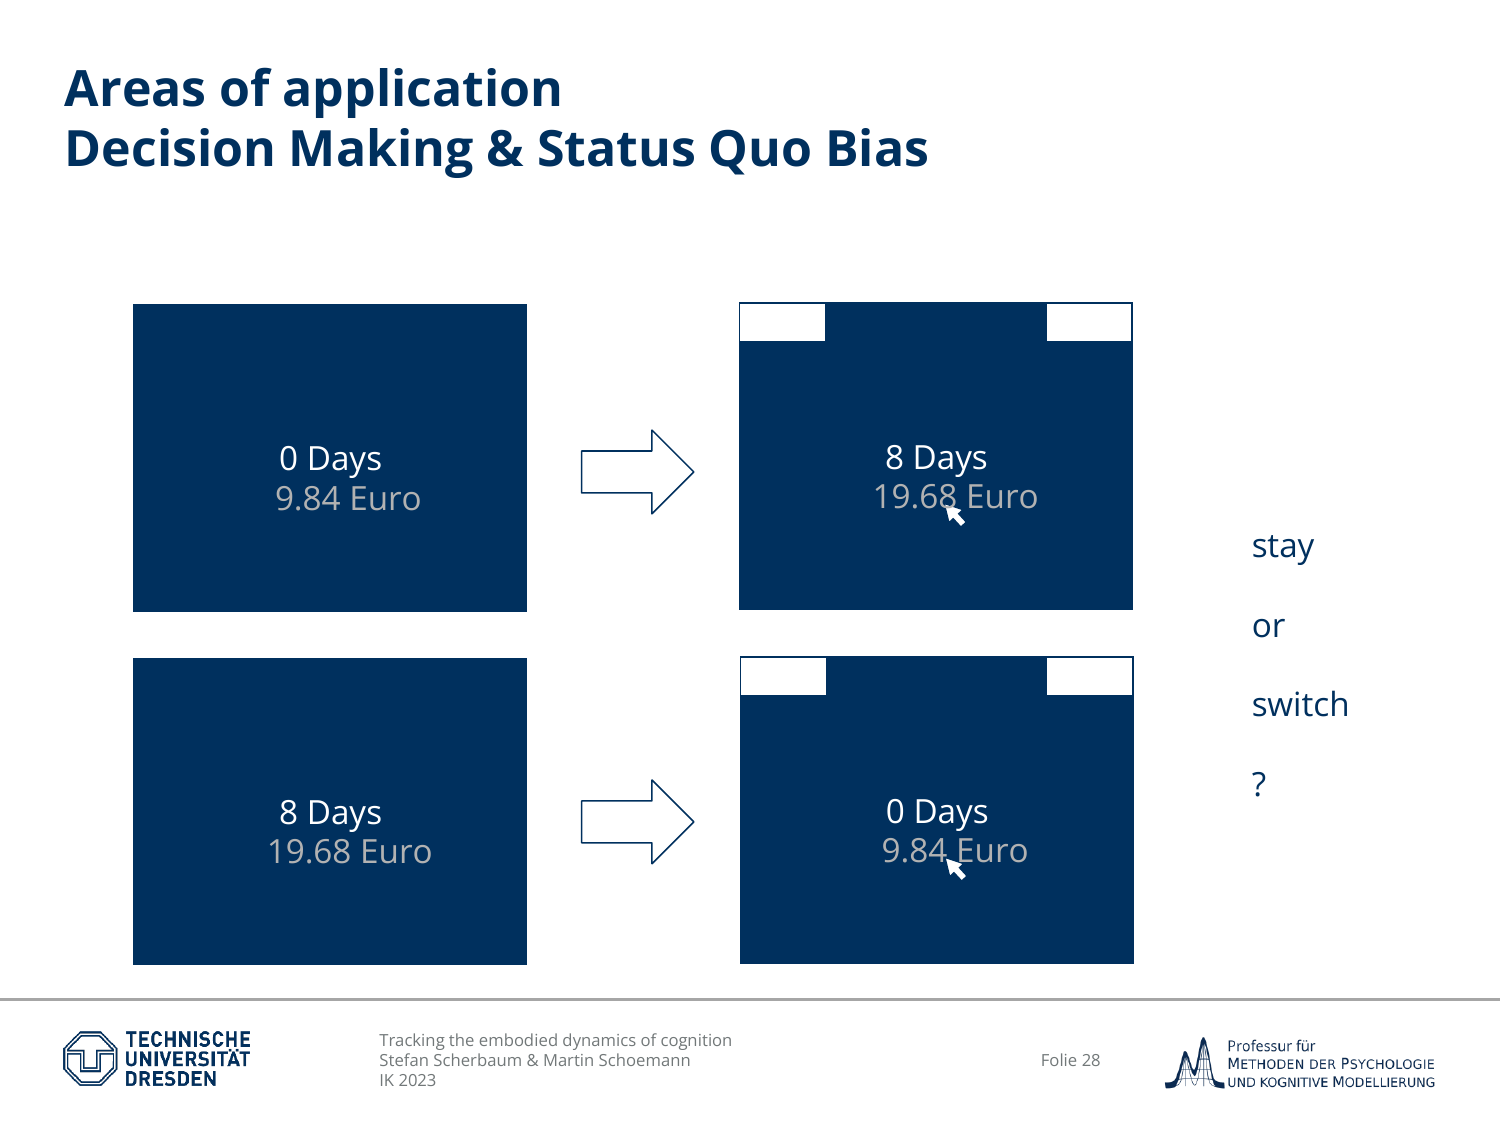

# Areas of application Decision Making & Status Quo Bias

8 Days
19.68 Euro

0 Days
9.84 Euro

stay

or

switch

?

0 Days
9.84 Euro

8 Days
19.68 Euro